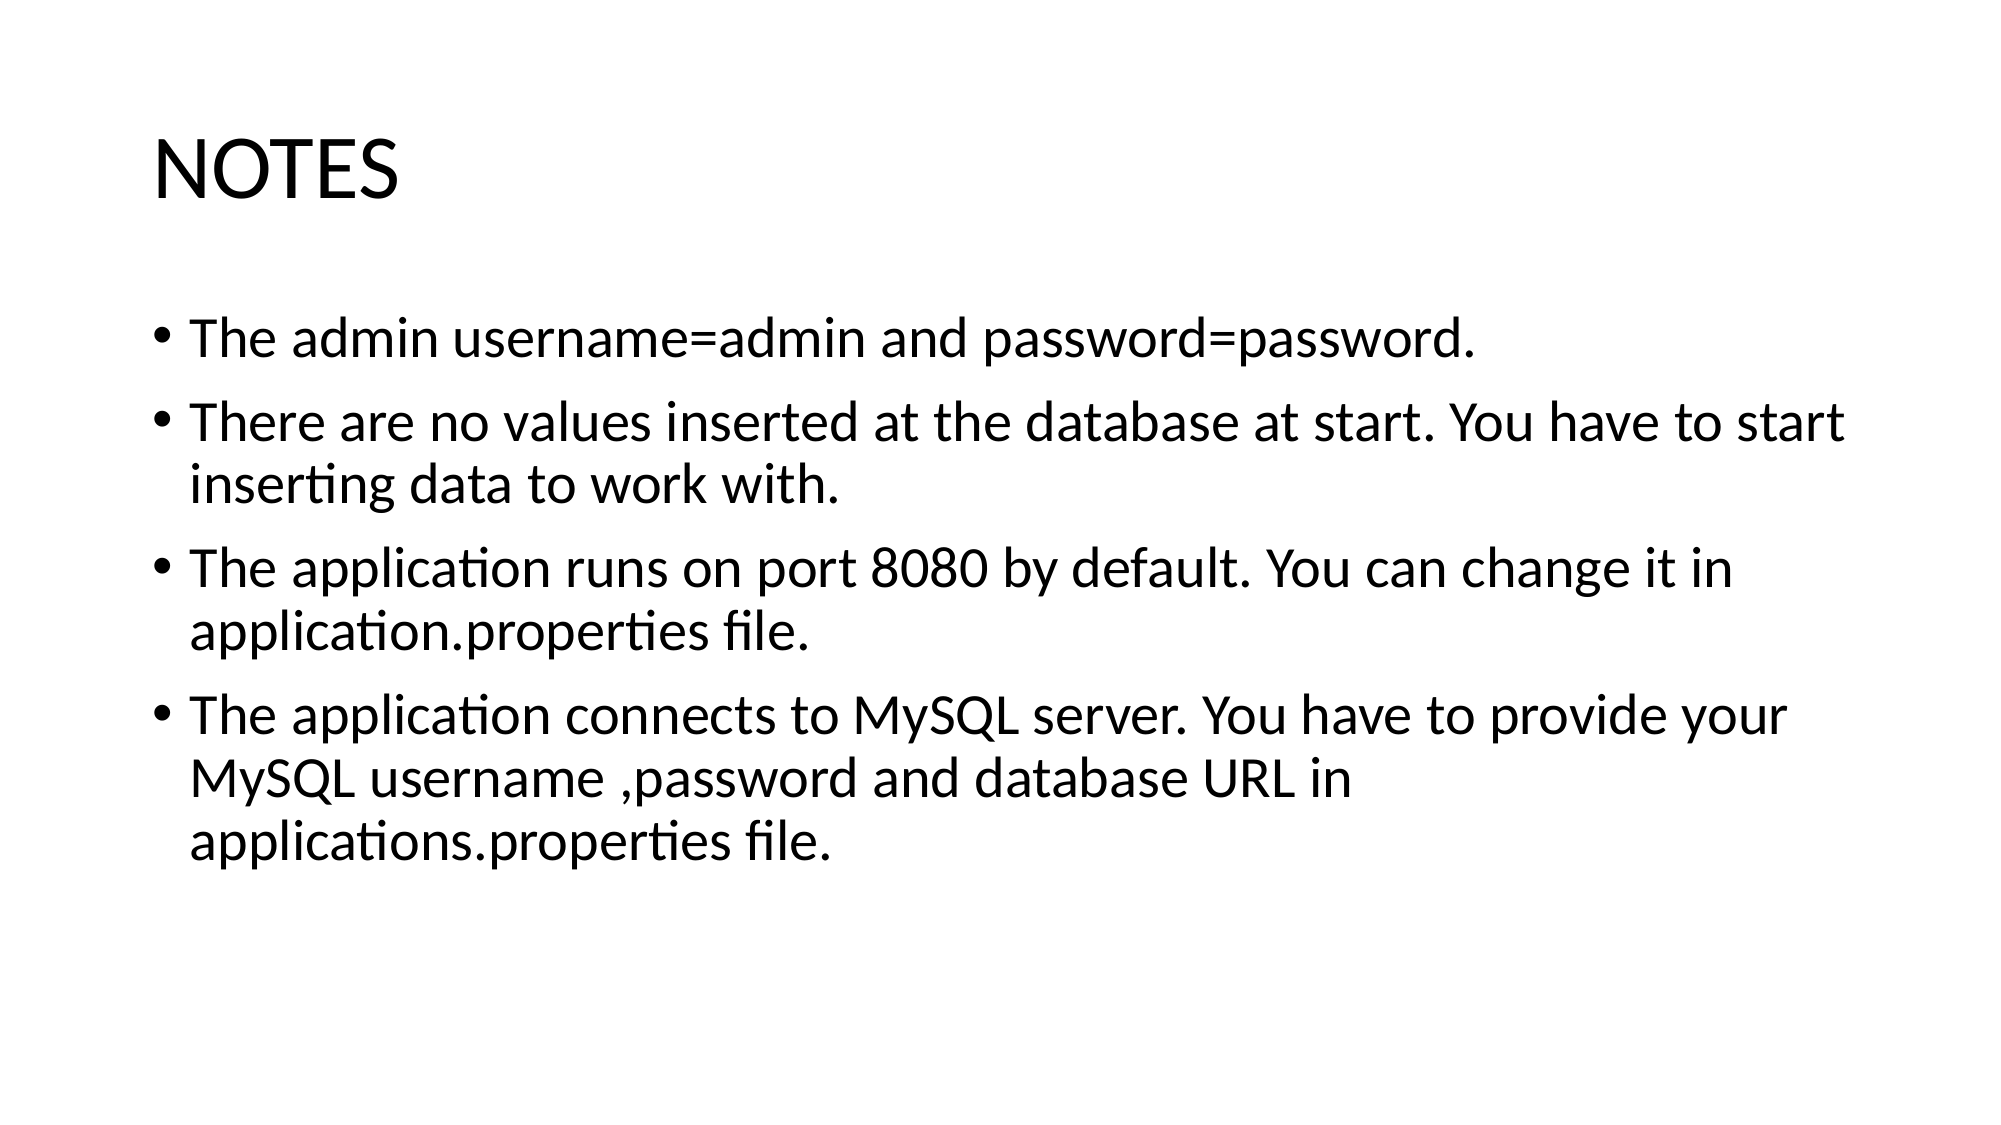

# NOTES
The admin username=admin and password=password.
There are no values inserted at the database at start. You have to start inserting data to work with.
The application runs on port 8080 by default. You can change it in application.properties file.
The application connects to MySQL server. You have to provide your MySQL username ,password and database URL in applications.properties file.